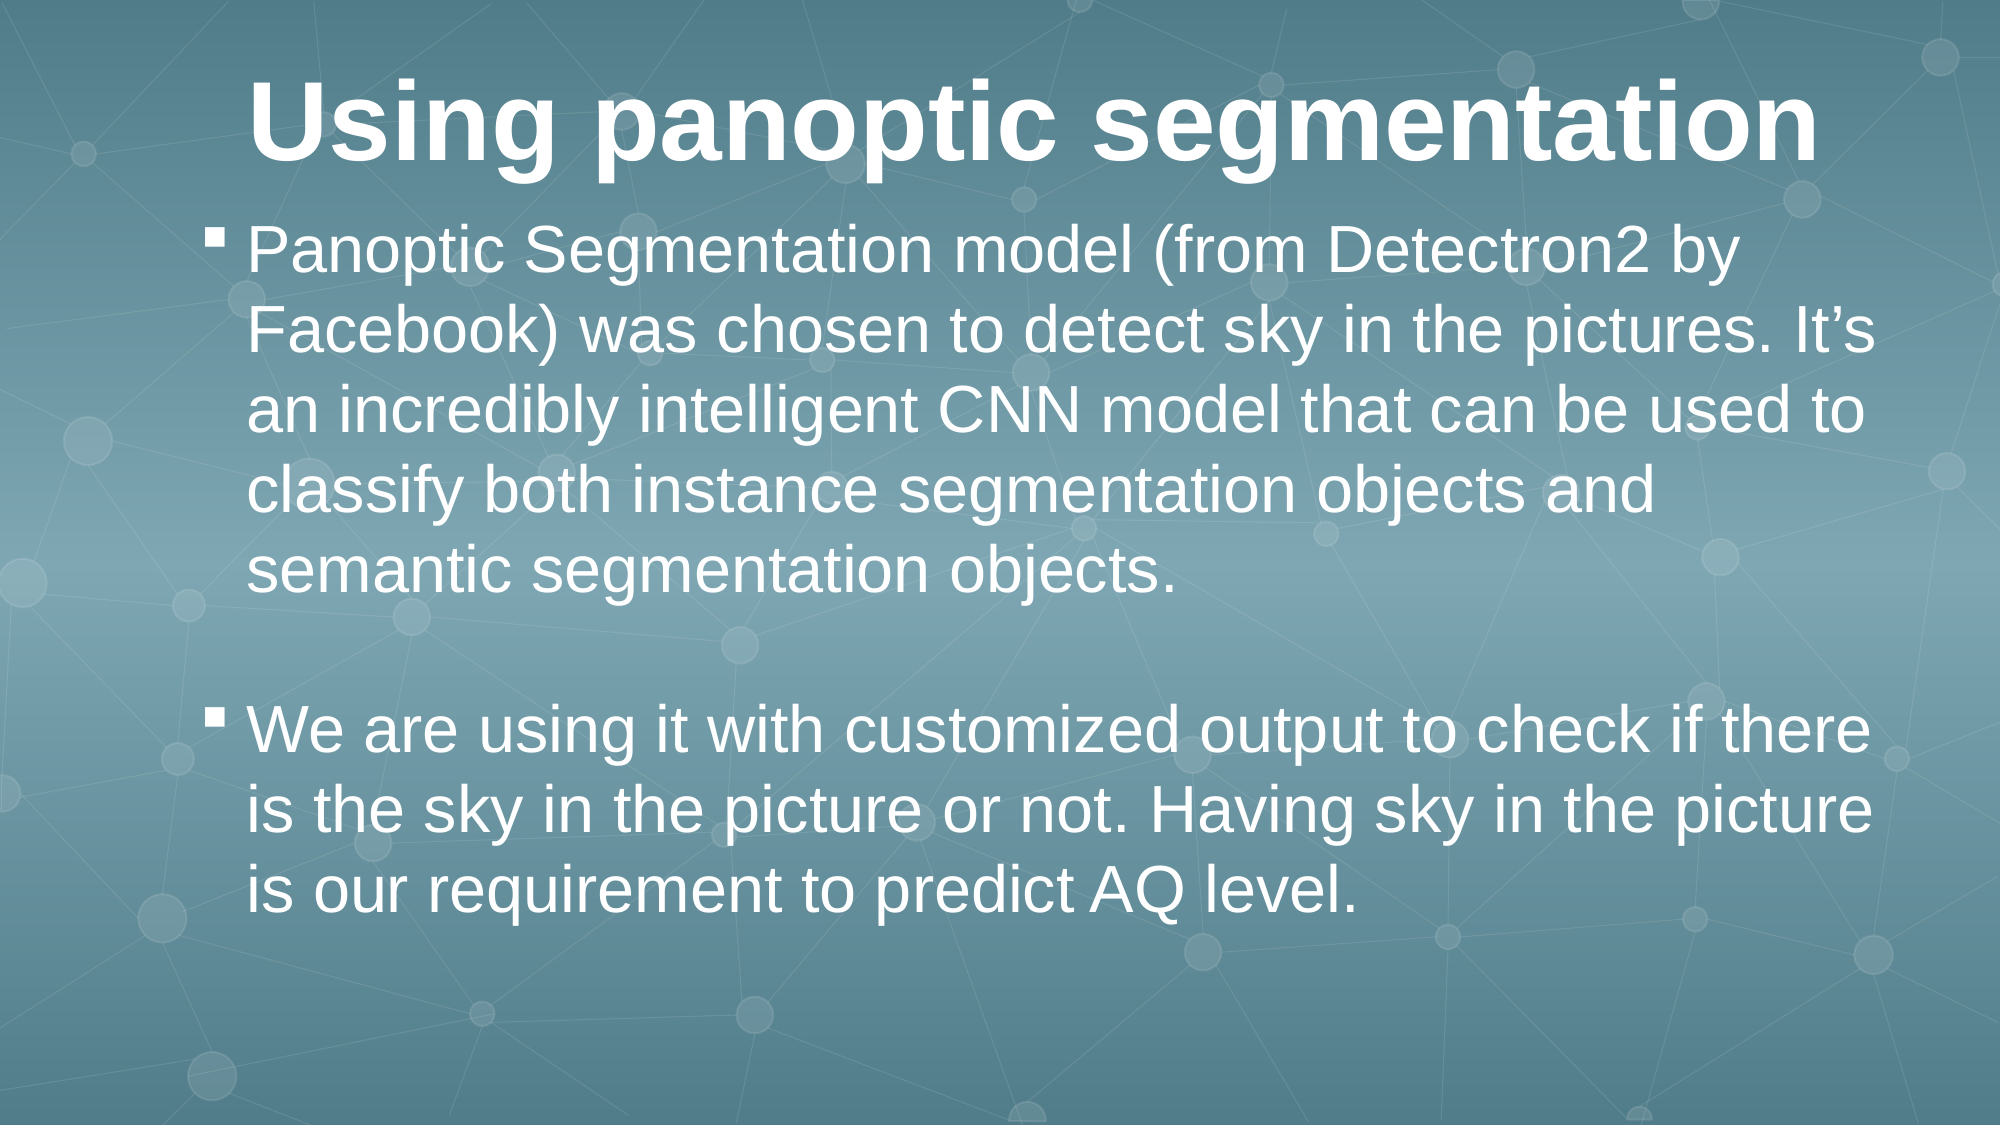

Using panoptic segmentation

Panoptic Segmentation model (from Detectron2 by Facebook) was chosen to detect sky in the pictures. It’s an incredibly intelligent CNN model that can be used to classify both instance segmentation objects and semantic segmentation objects.

We are using it with customized output to check if there is the sky in the picture or not. Having sky in the picture is our requirement to predict AQ level.